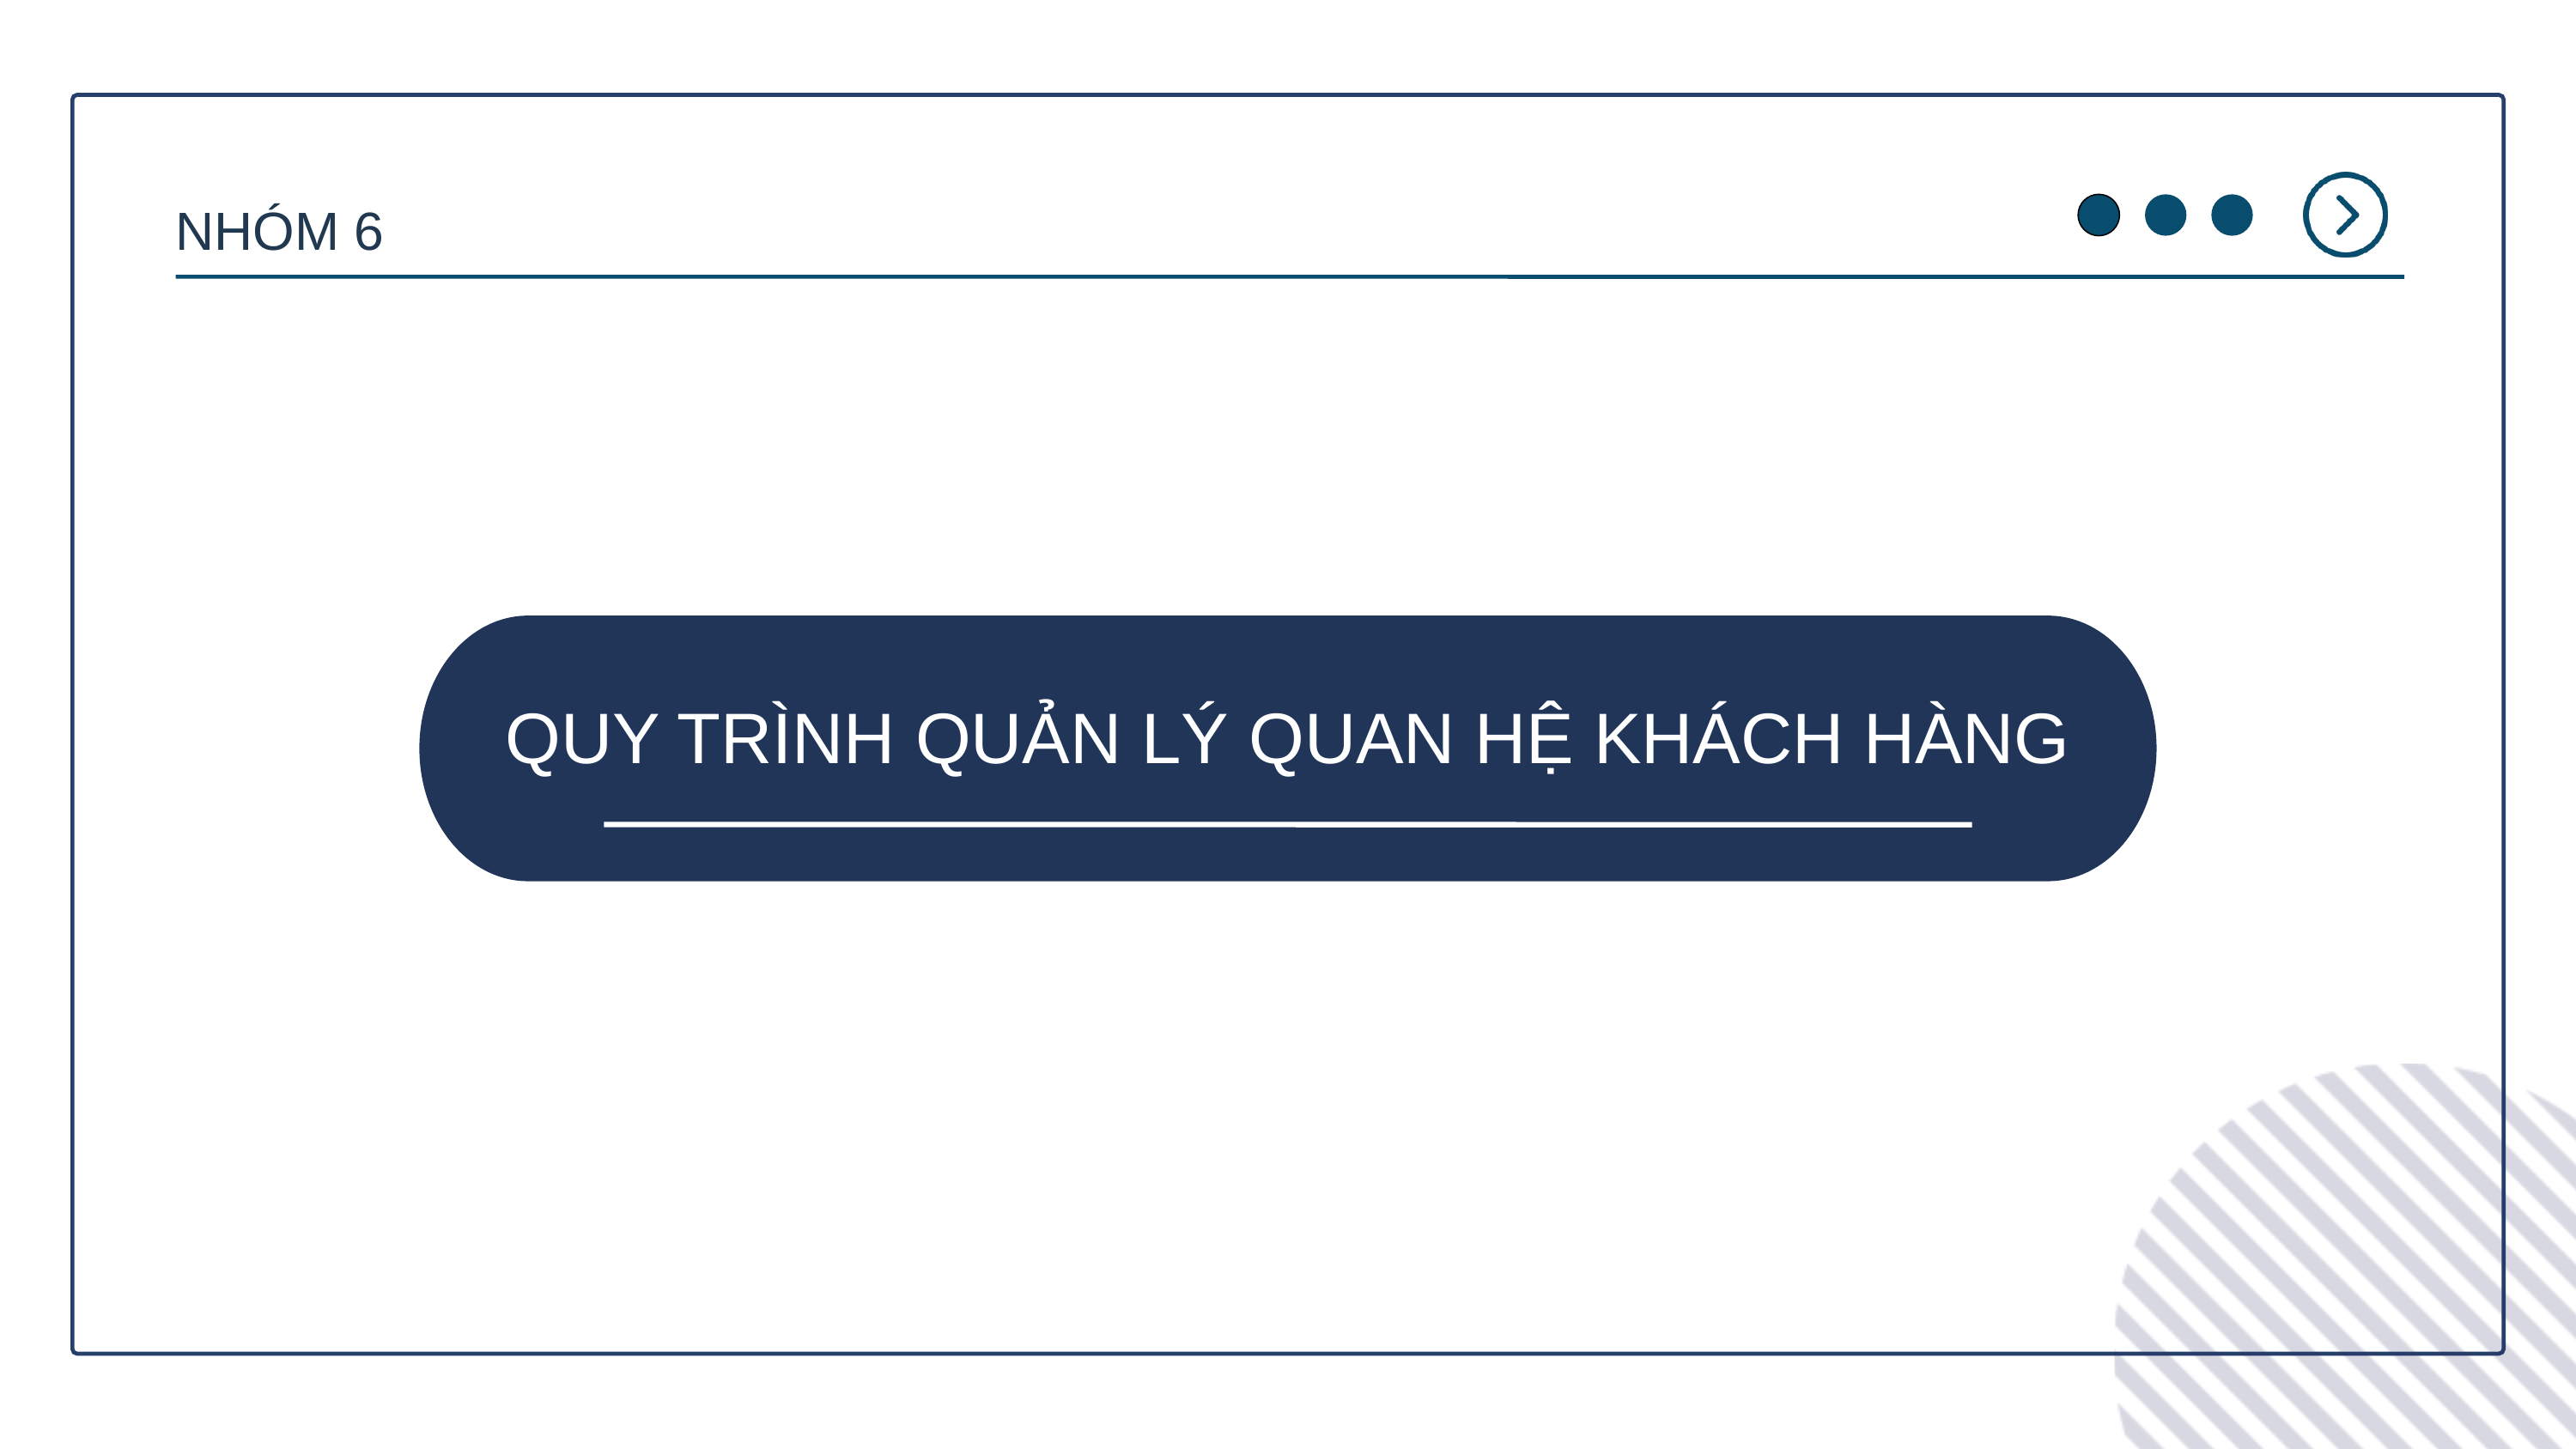

NHÓM 6

QUY TRÌNH QUẢN LÝ QUAN HỆ KHÁCH HÀNG